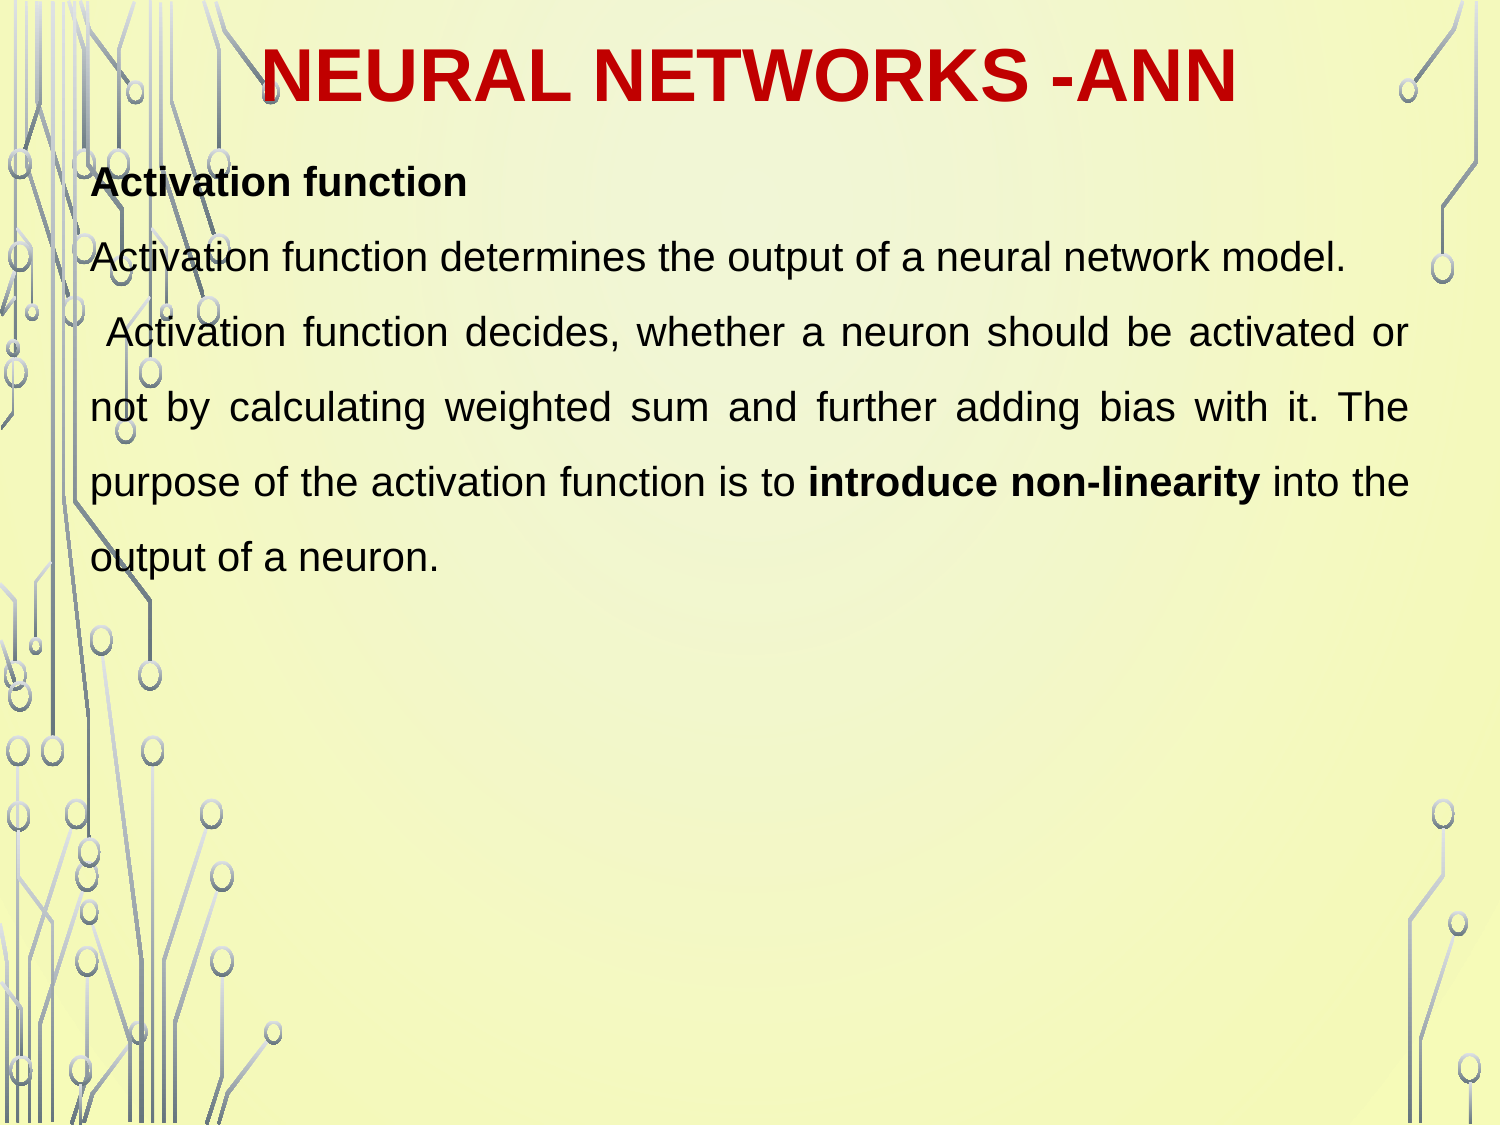

# Neural Networks -ANN
Activation function
Activation function determines the output of a neural network model.
 Activation function decides, whether a neuron should be activated or not by calculating weighted sum and further adding bias with it. The purpose of the activation function is to introduce non-linearity into the output of a neuron.